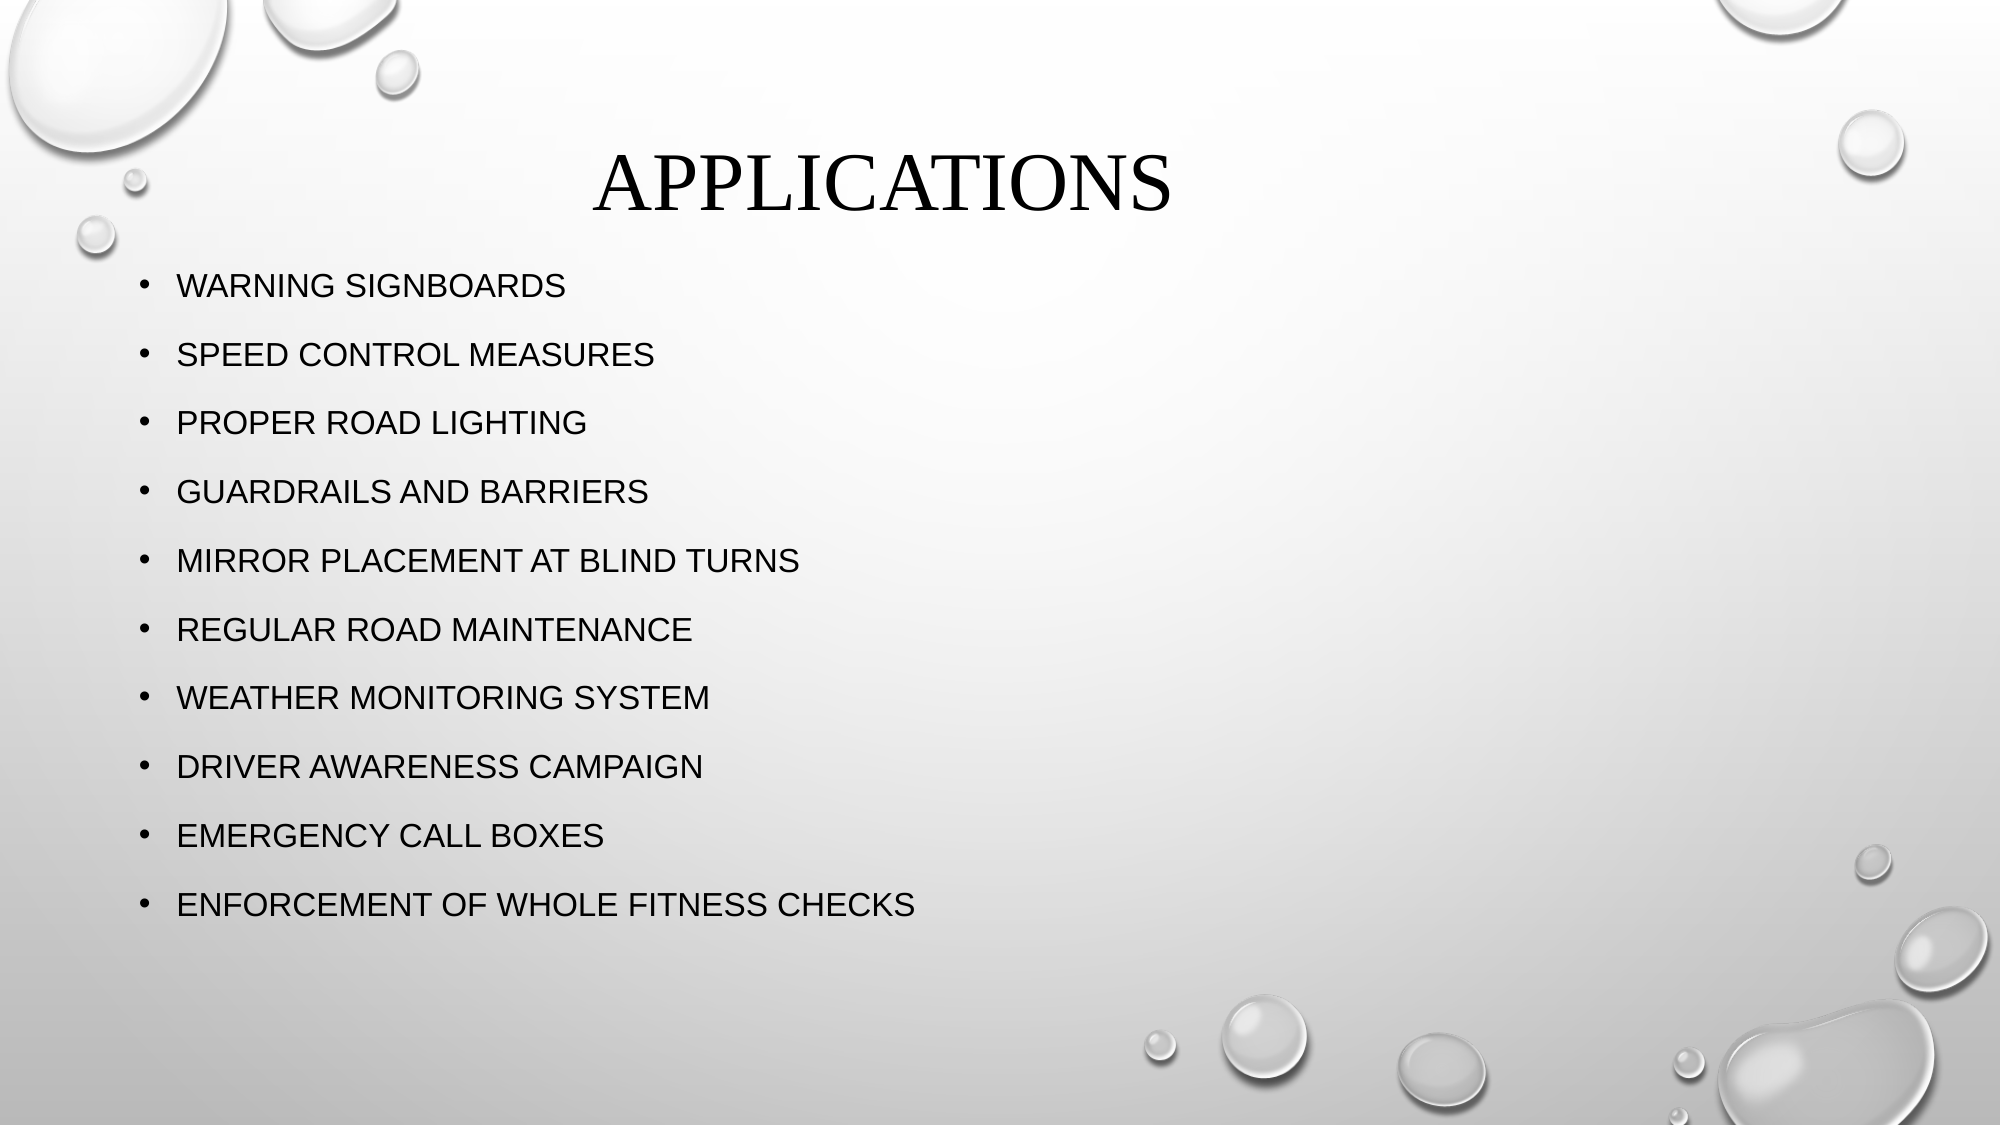

# applications
Warning Signboards
Speed control measures
Proper road lighting
Guardrails and barriers
Mirror placement at blind turns
Regular road maintenance
Weather monitoring system
Driver awareness campaign
Emergency call boxes
Enforcement of whole fitness checks